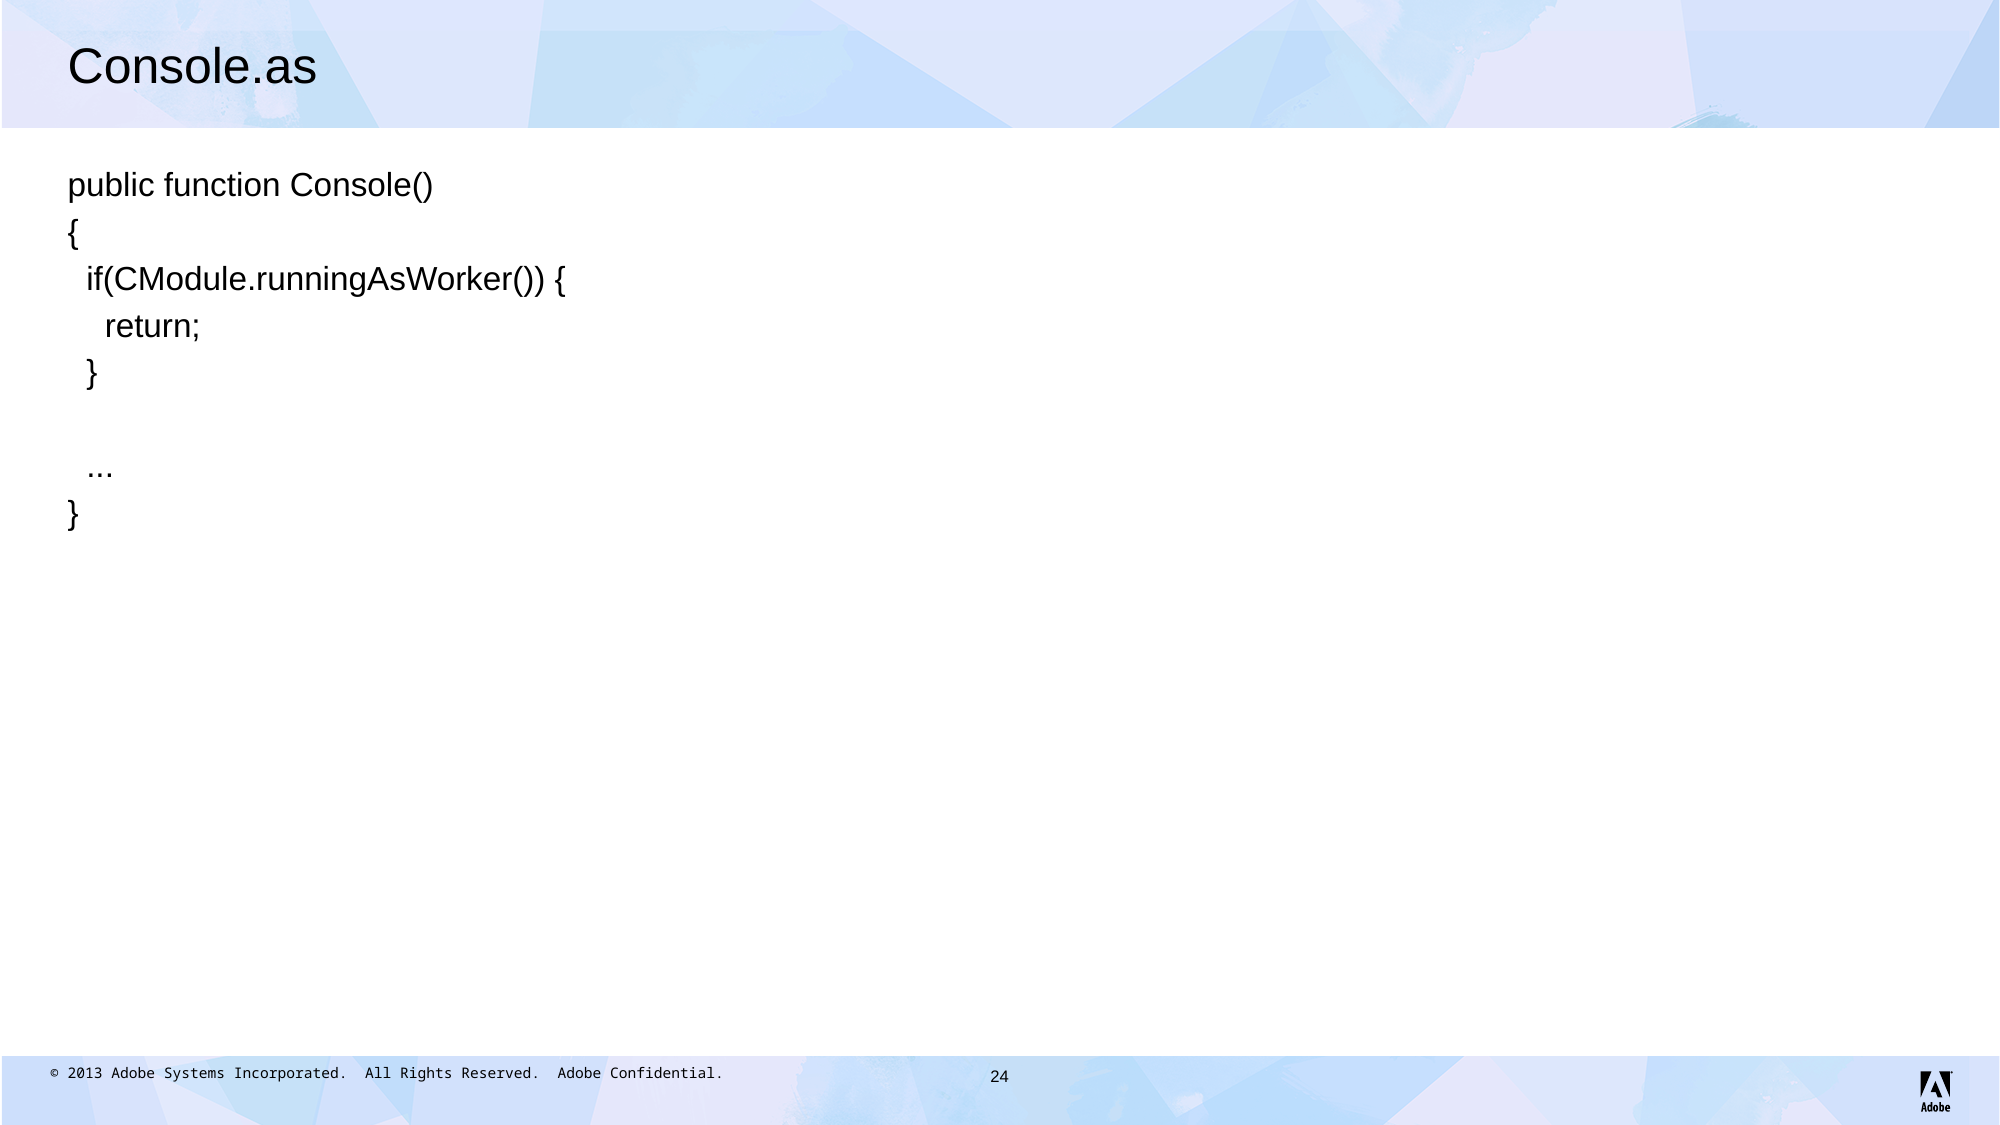

# Console.as
public function Console()
{
  if(CModule.runningAsWorker()) {
    return;
  }

  ...
}
24